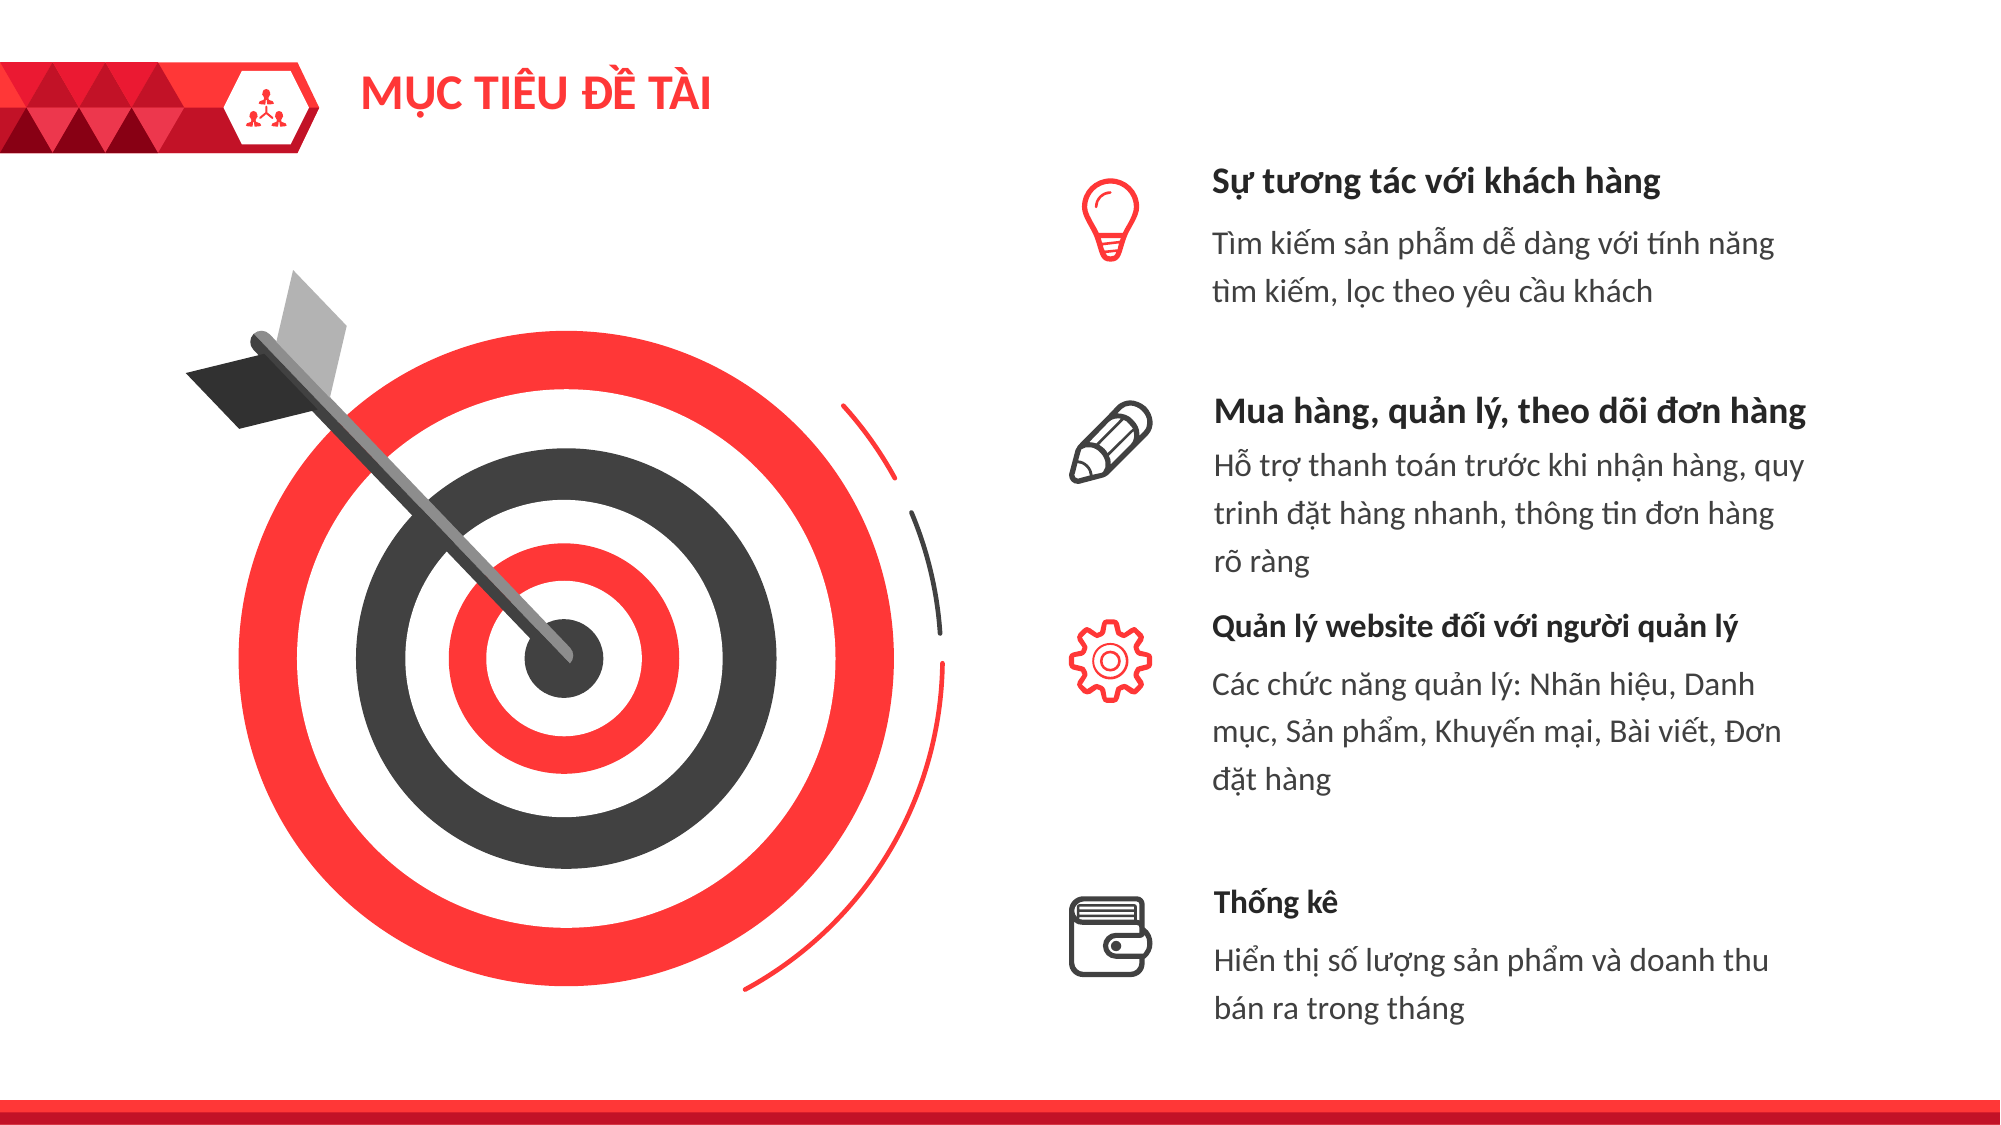

MỤC TIÊU ĐỀ TÀI
Sự tương tác với khách hàng
Tìm kiếm sản phẫm dễ dàng với tính năng tìm kiếm, lọc theo yêu cầu khách

Mua hàng, quản lý, theo dõi đơn hàng
Hỗ trợ thanh toán trước khi nhận hàng, quy trinh đặt hàng nhanh, thông tin đơn hàng rõ ràng

Quản lý website đối với người quản lý
Các chức năng quản lý: Nhãn hiệu, Danh mục, Sản phẩm, Khuyến mại, Bài viết, Đơn đặt hàng

Thống kê
Hiển thị số lượng sản phẩm và doanh thu bán ra trong tháng